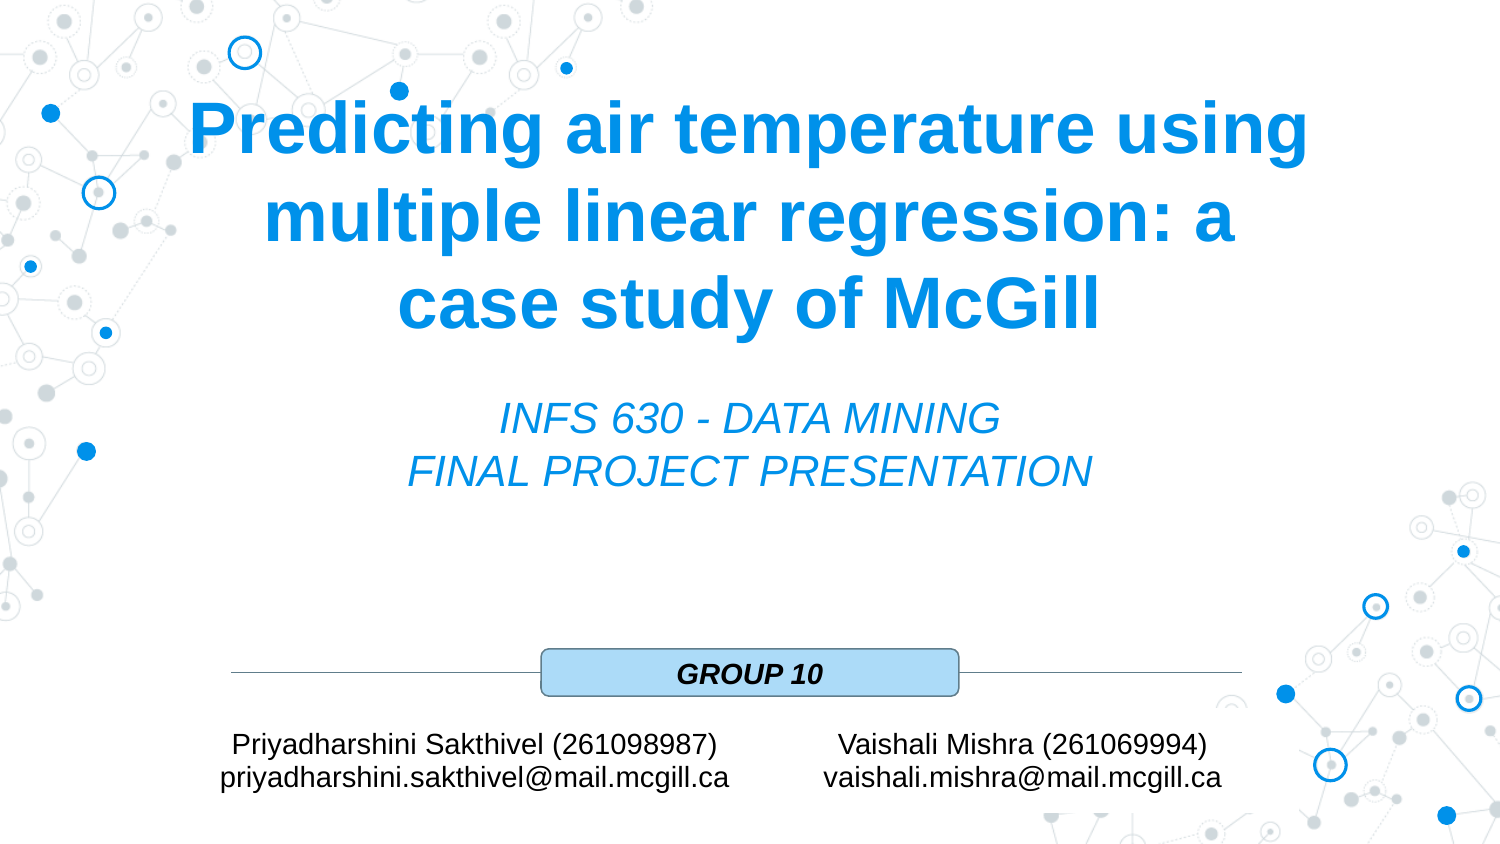

# Predicting air temperature using multiple linear regression: a case study of McGill
INFS 630 - DATA MINING
FINAL PROJECT PRESENTATION
GROUP 10
| Priyadharshini Sakthivel (261098987) priyadharshini.sakthivel@mail.mcgill.ca | Vaishali Mishra (261069994) vaishali.mishra@mail.mcgill.ca |
| --- | --- |